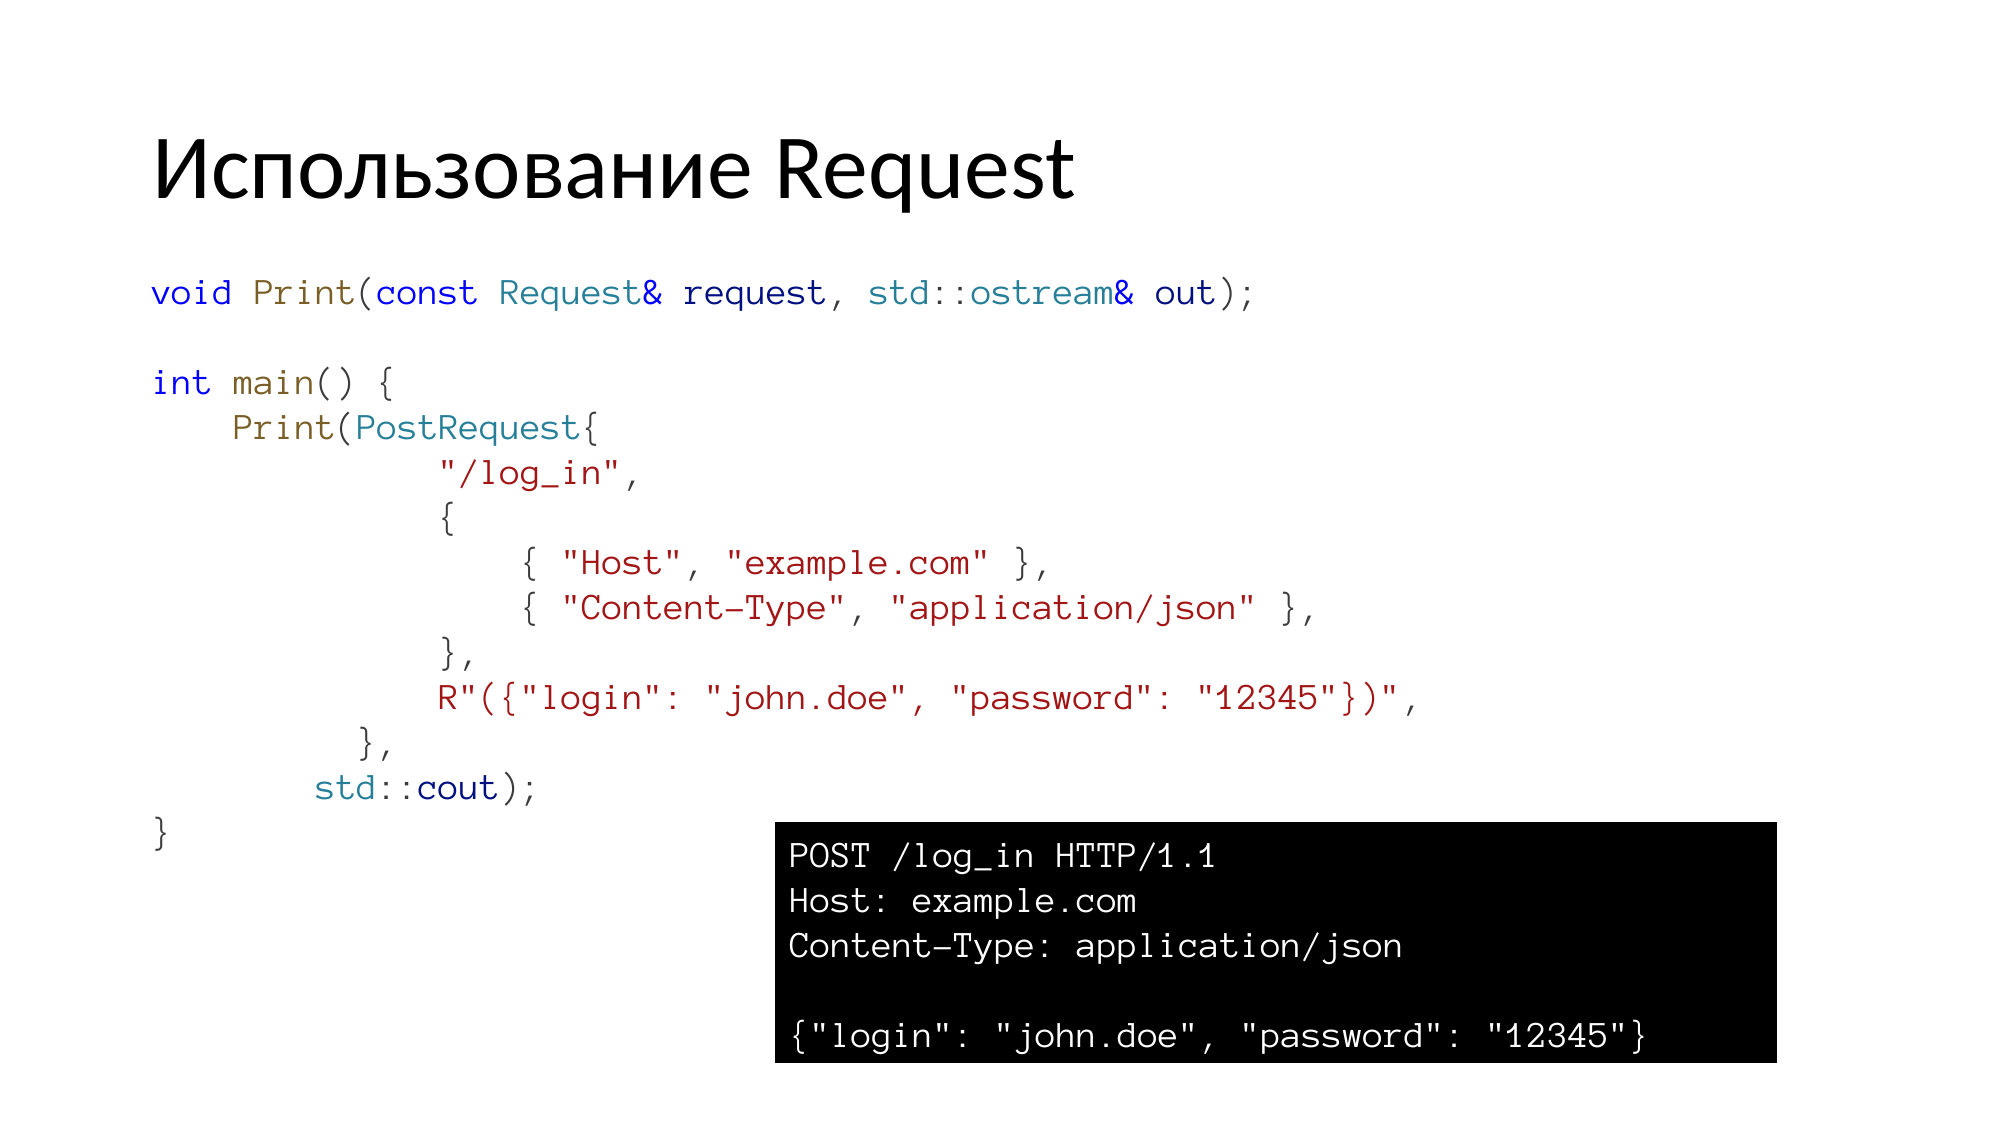

# Использование Request
void Print(const Request& request, std::ostream& out);

int main() {
    Print(PostRequest{
              "/log_in",
              {
                  { "Host", "example.com" },
                  { "Content-Type", "application/json" },
              },
              R"({"login": "john.doe", "password": "12345"})",
          },
        std::cout);
}
POST /log_in HTTP/1.1
Host: example.com
Content-Type: application/json

{"login": "john.doe", "password": "12345"}